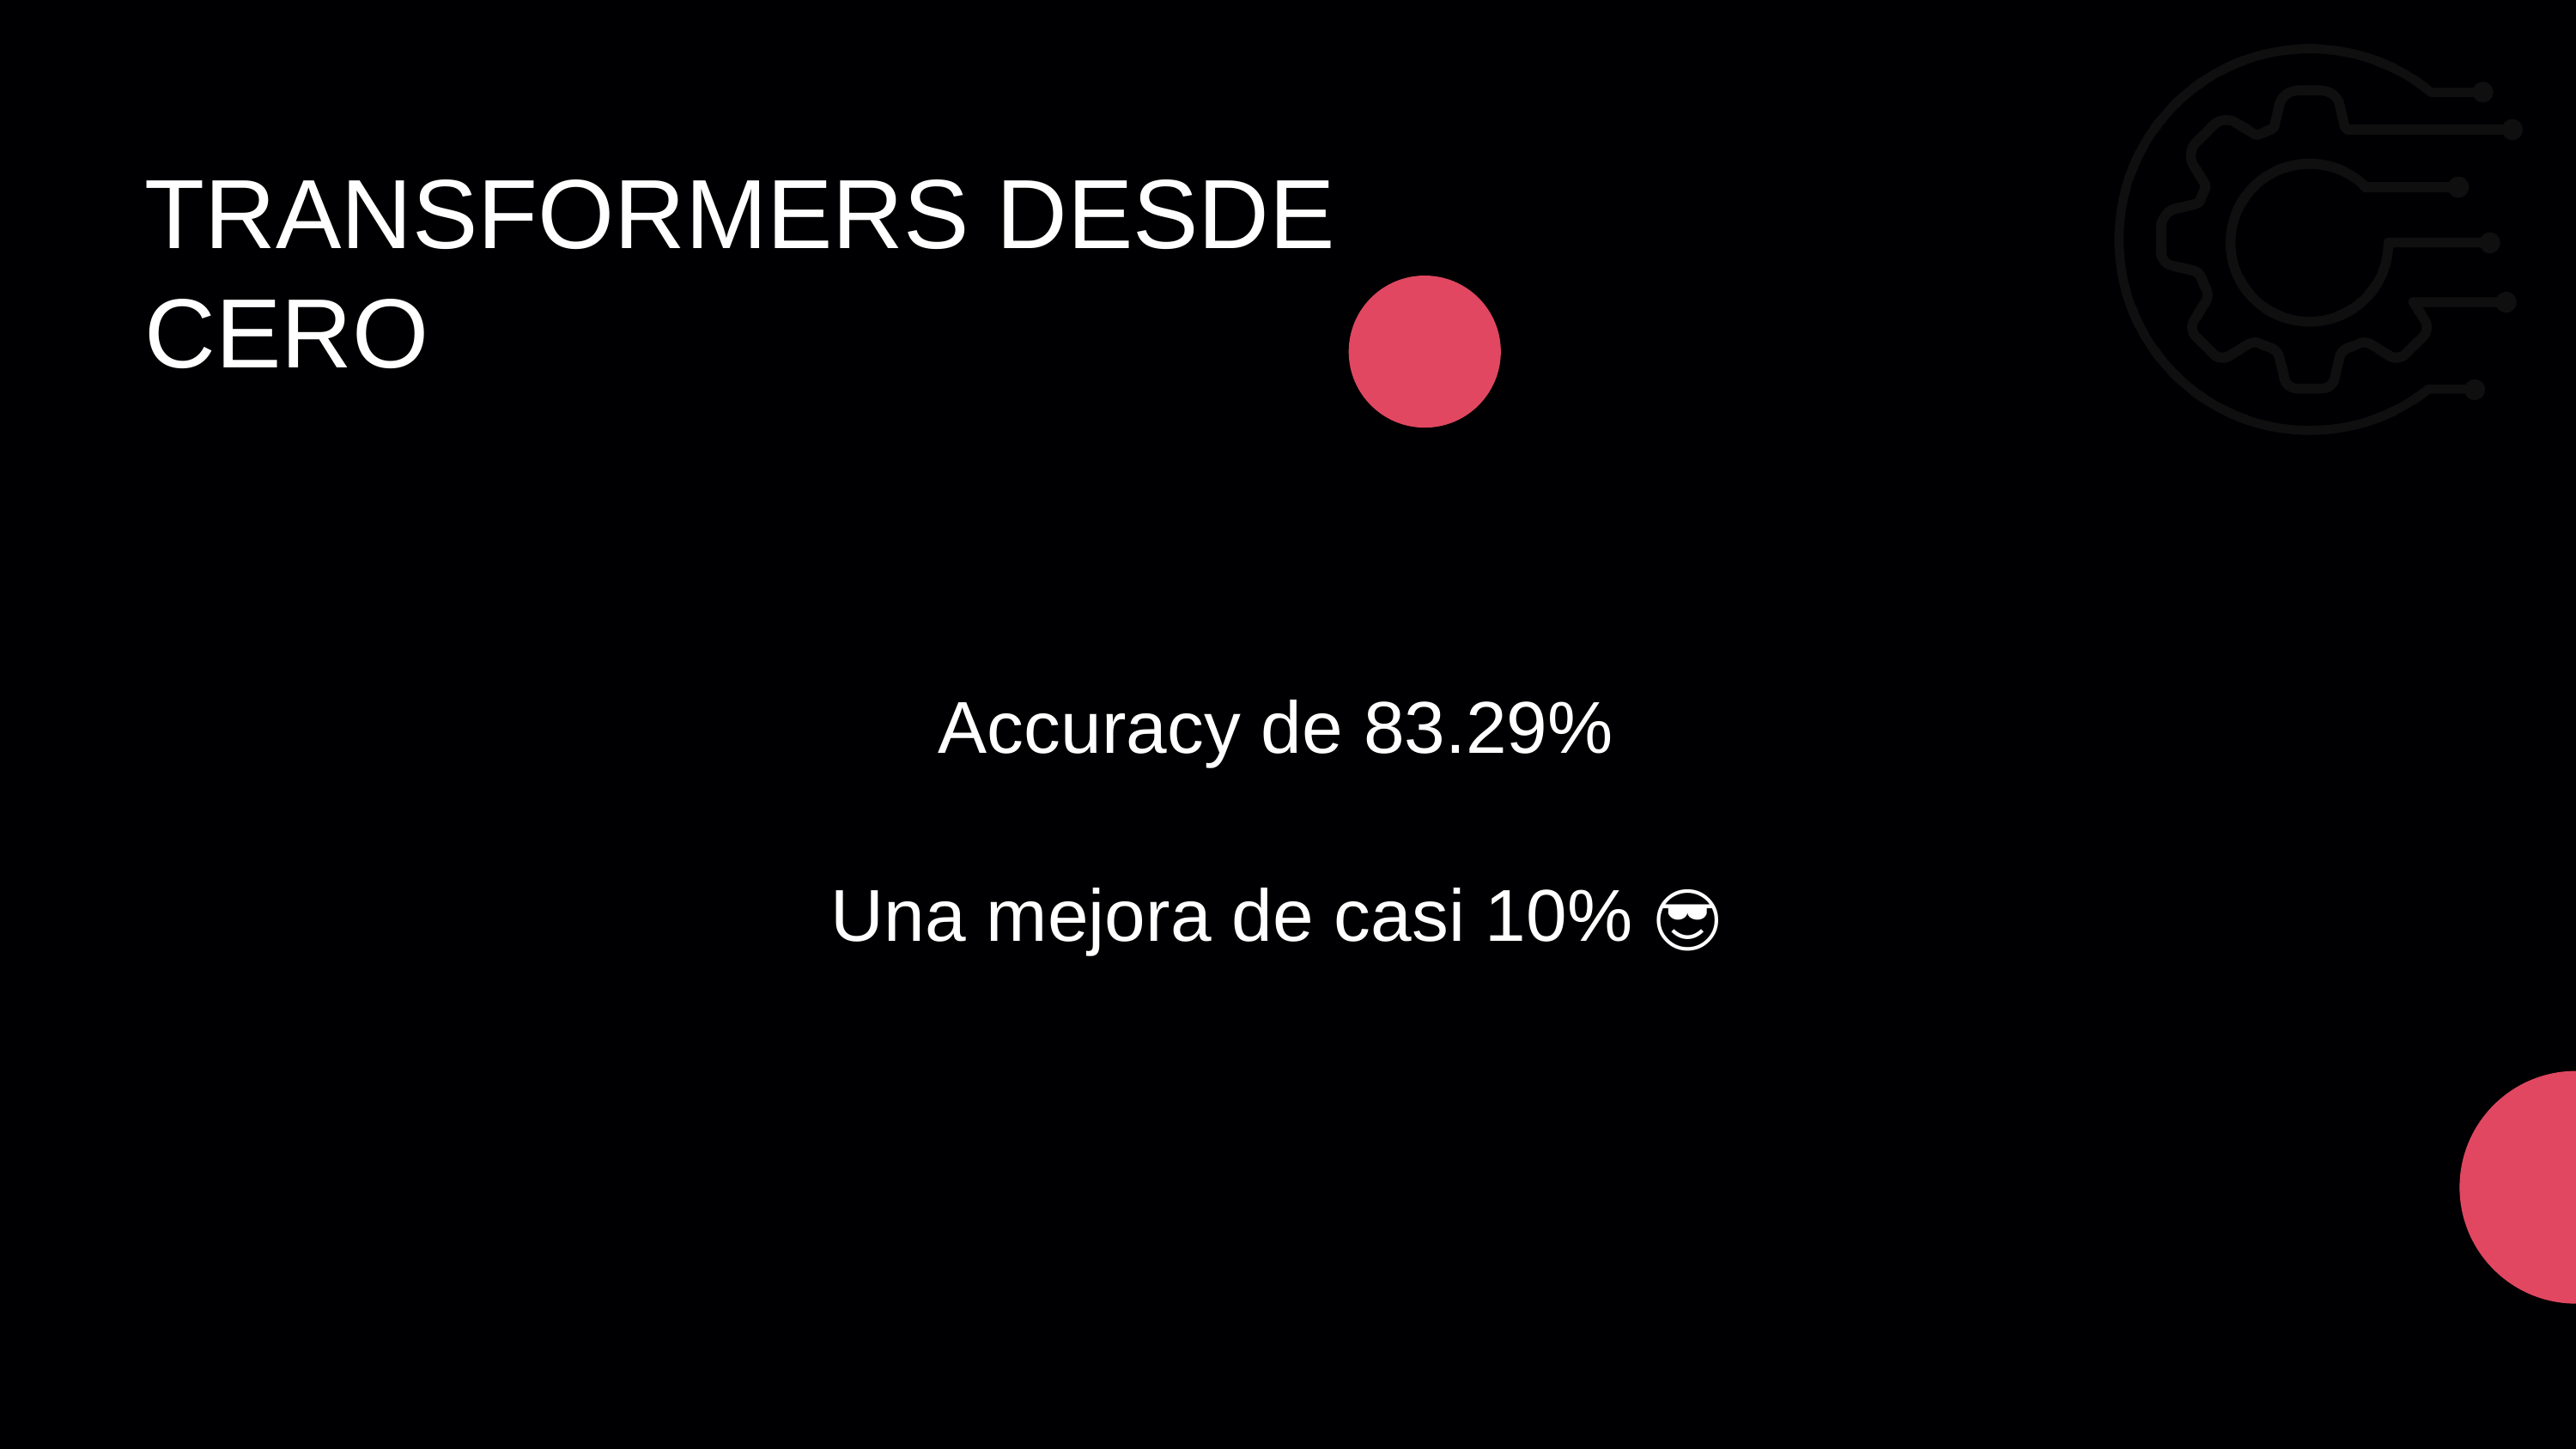

TRANSFORMERS DESDE CERO

Accuracy de 83.29%

Una mejora de casi 10% 😎